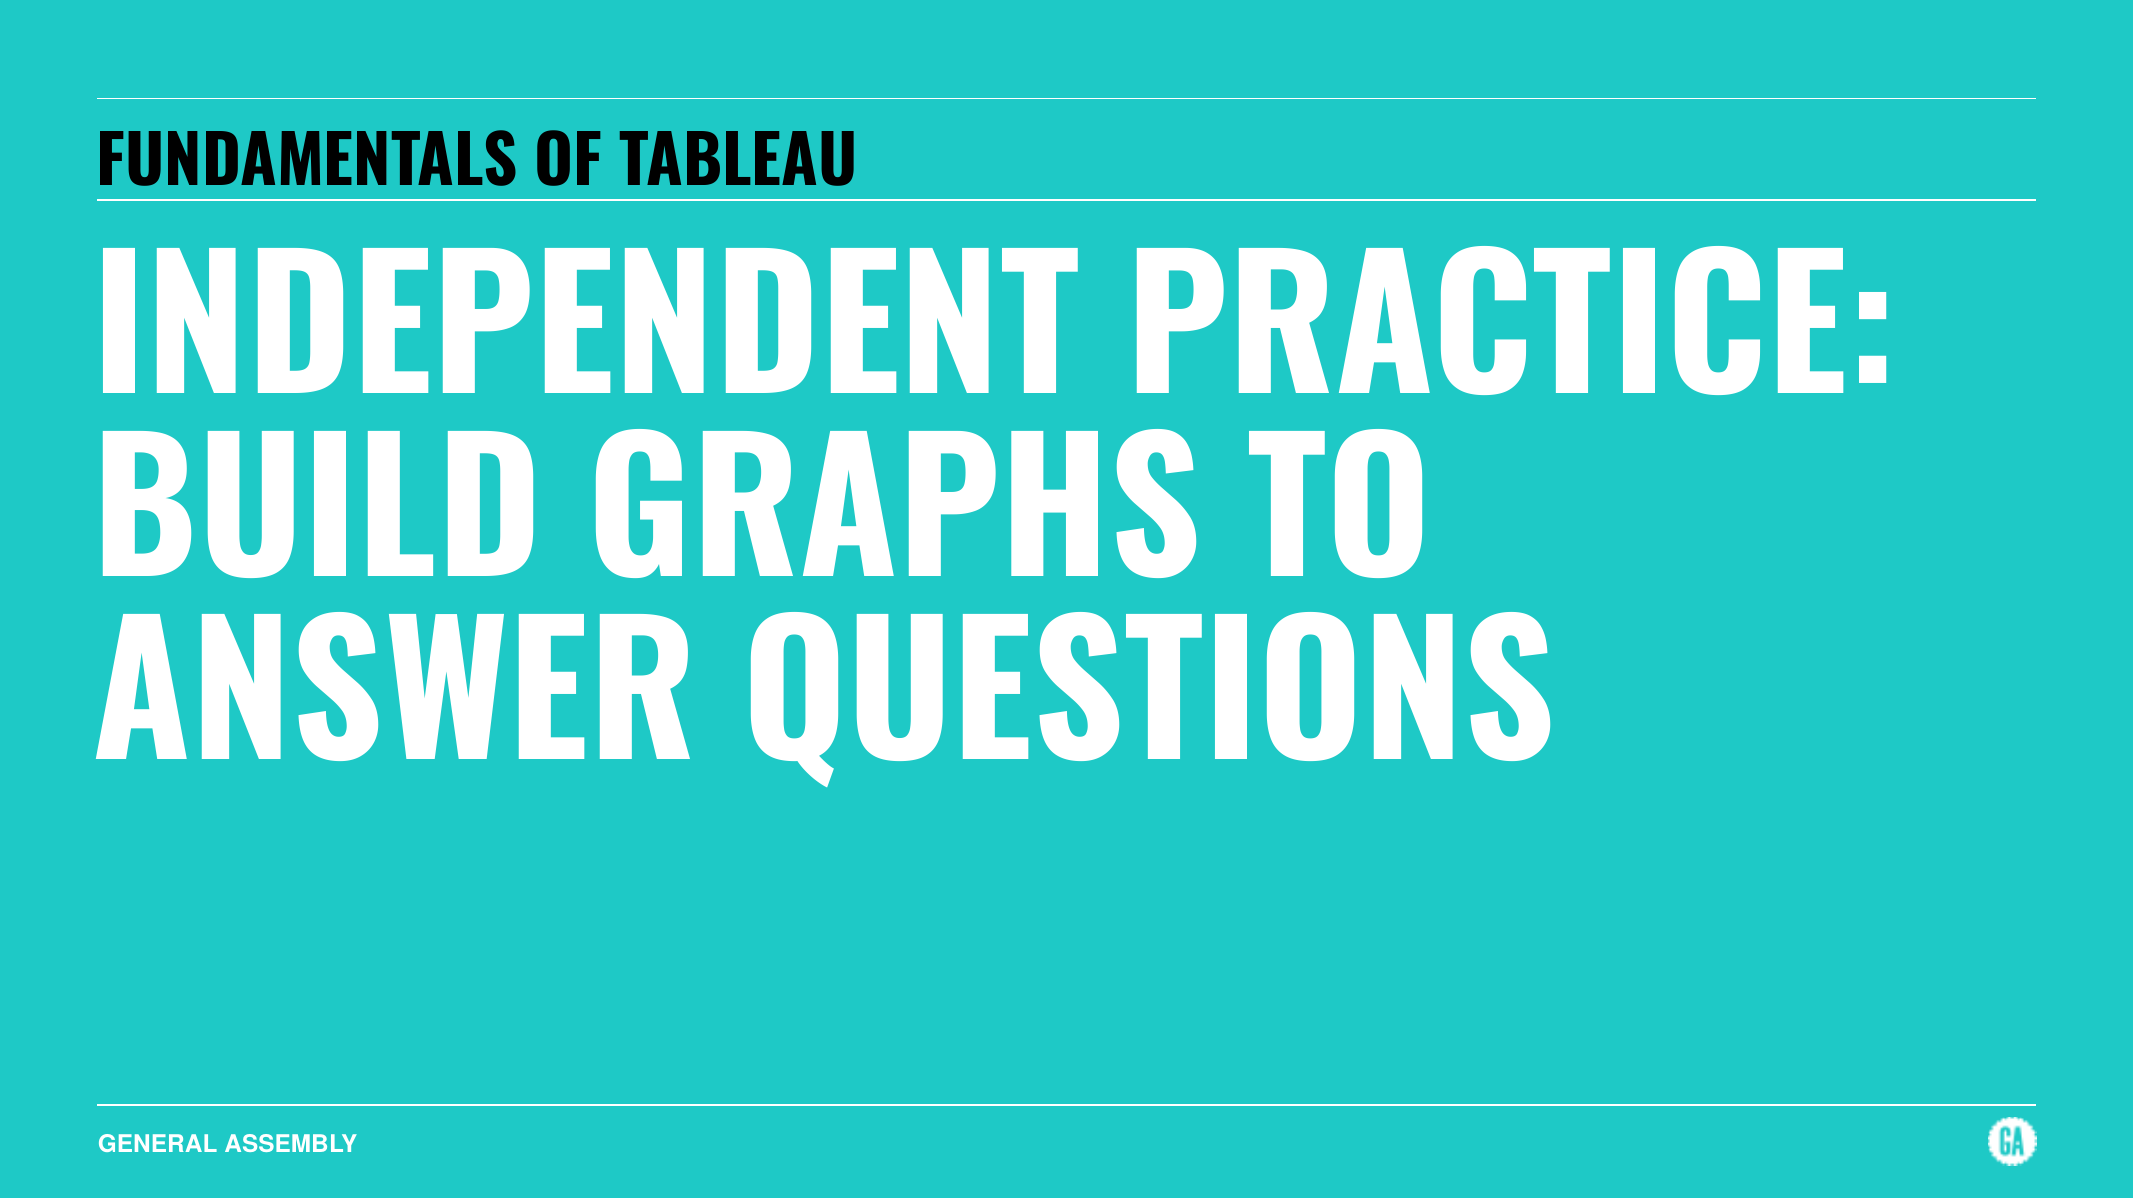

# FUNDAMENTALS OF TABLEAU

INDEPENDENT PRACTICE:
BUILD GRAPHS TO
ANSWER QUESTIONS